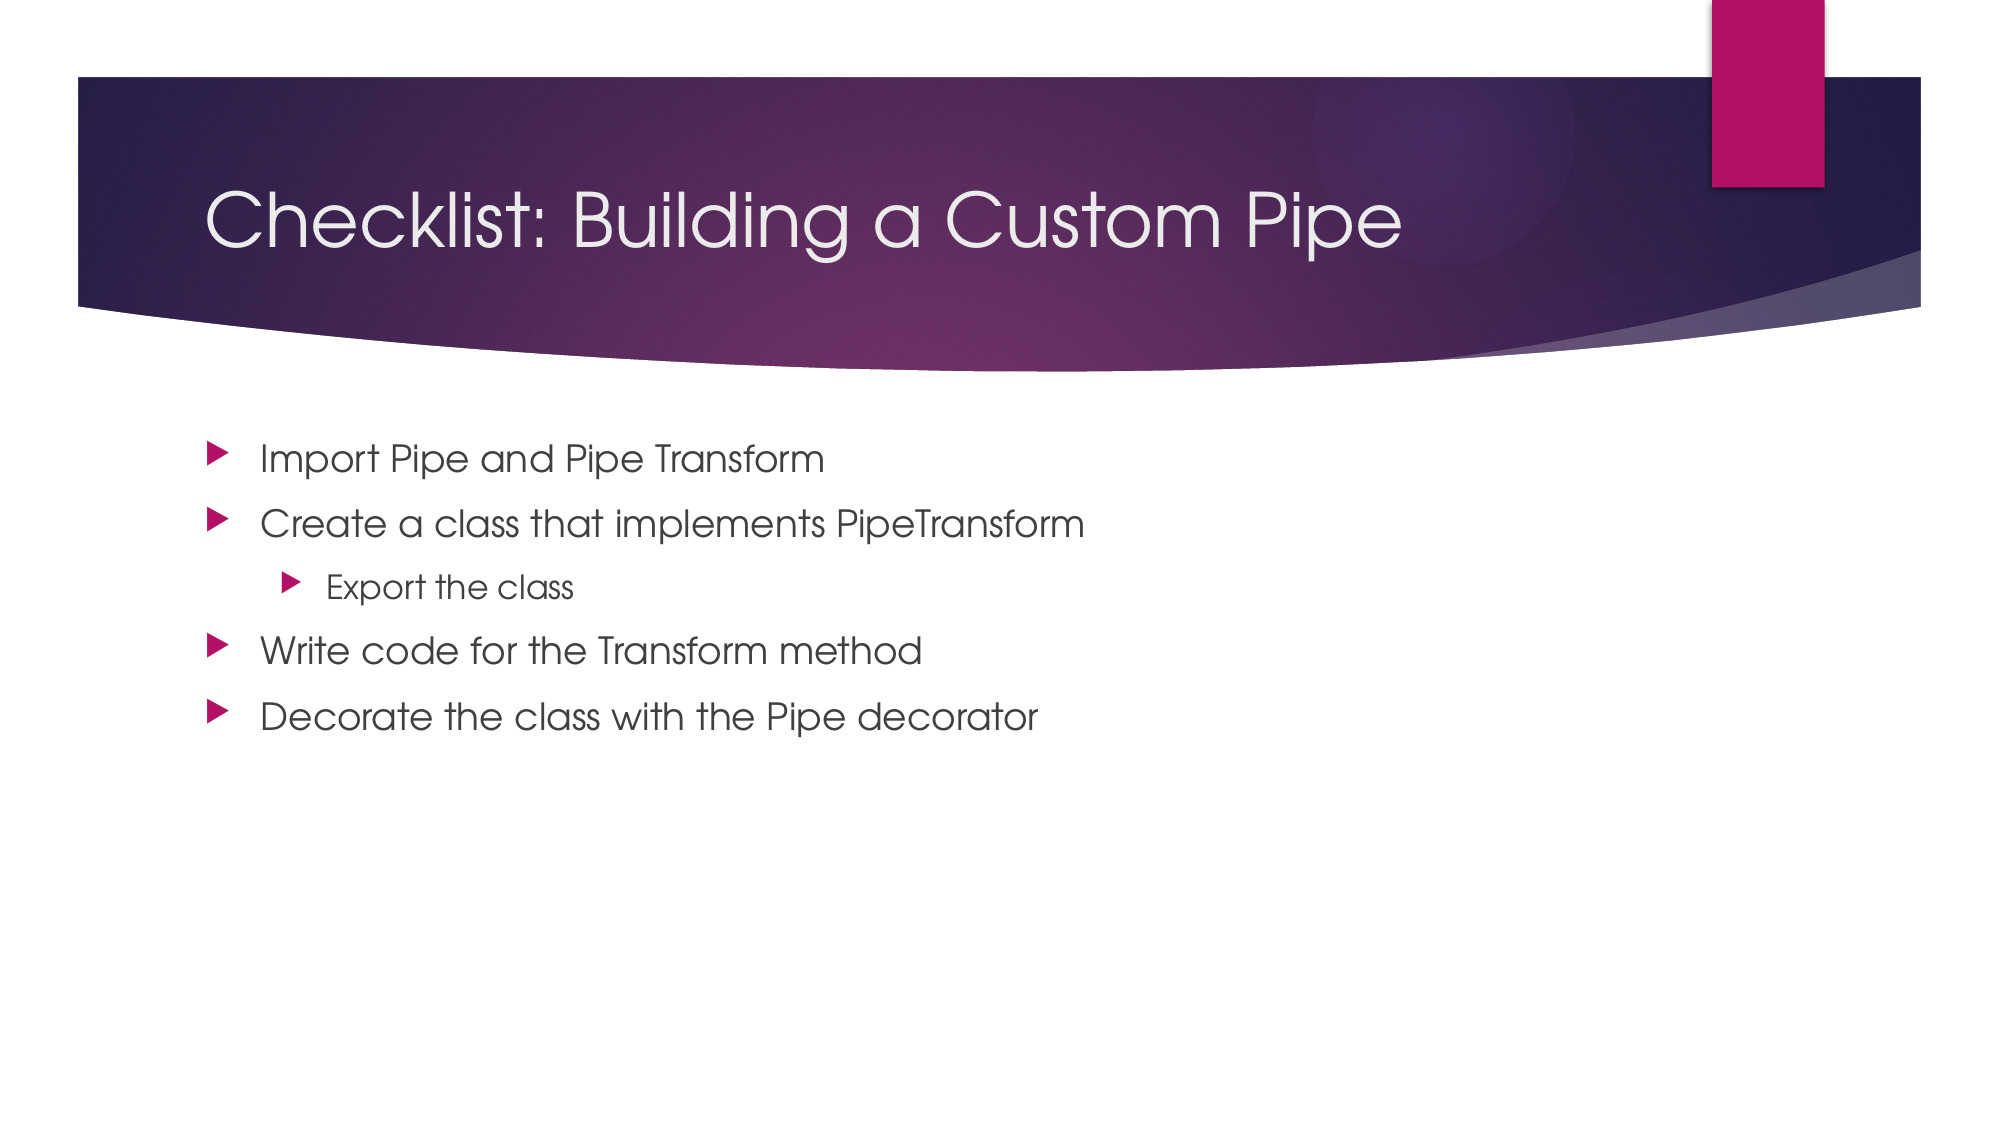

# Checklist: Building a Custom Pipe
Import Pipe and Pipe Transform
Create a class that implements PipeTransform
Export the class
Write code for the Transform method
Decorate the class with the Pipe decorator